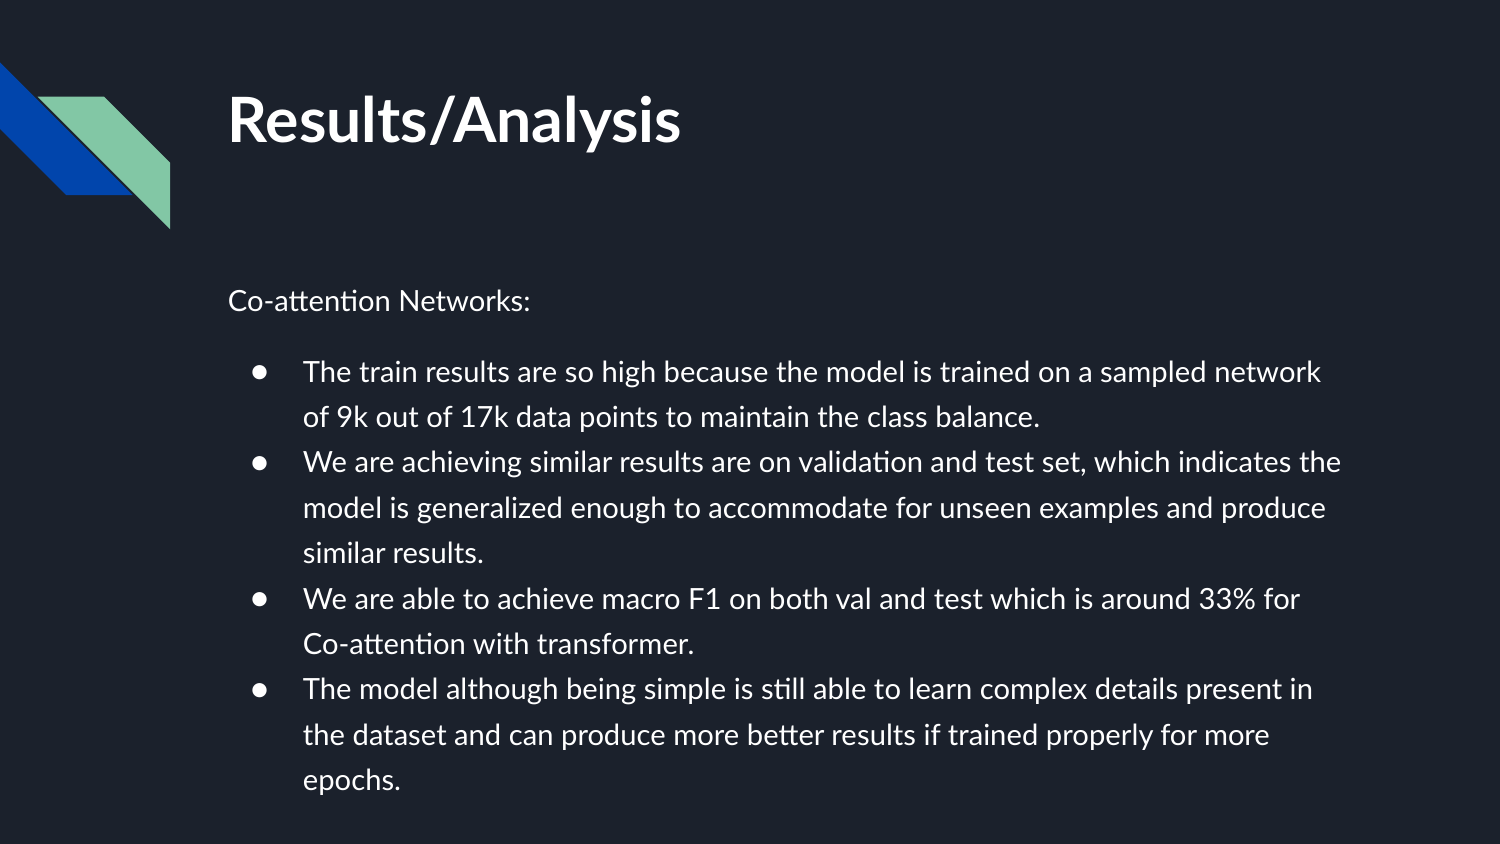

# Results/Analysis
Co-attention Networks:
The train results are so high because the model is trained on a sampled network of 9k out of 17k data points to maintain the class balance.
We are achieving similar results are on validation and test set, which indicates the model is generalized enough to accommodate for unseen examples and produce similar results.
We are able to achieve macro F1 on both val and test which is around 33% for Co-attention with transformer.
The model although being simple is still able to learn complex details present in the dataset and can produce more better results if trained properly for more epochs.